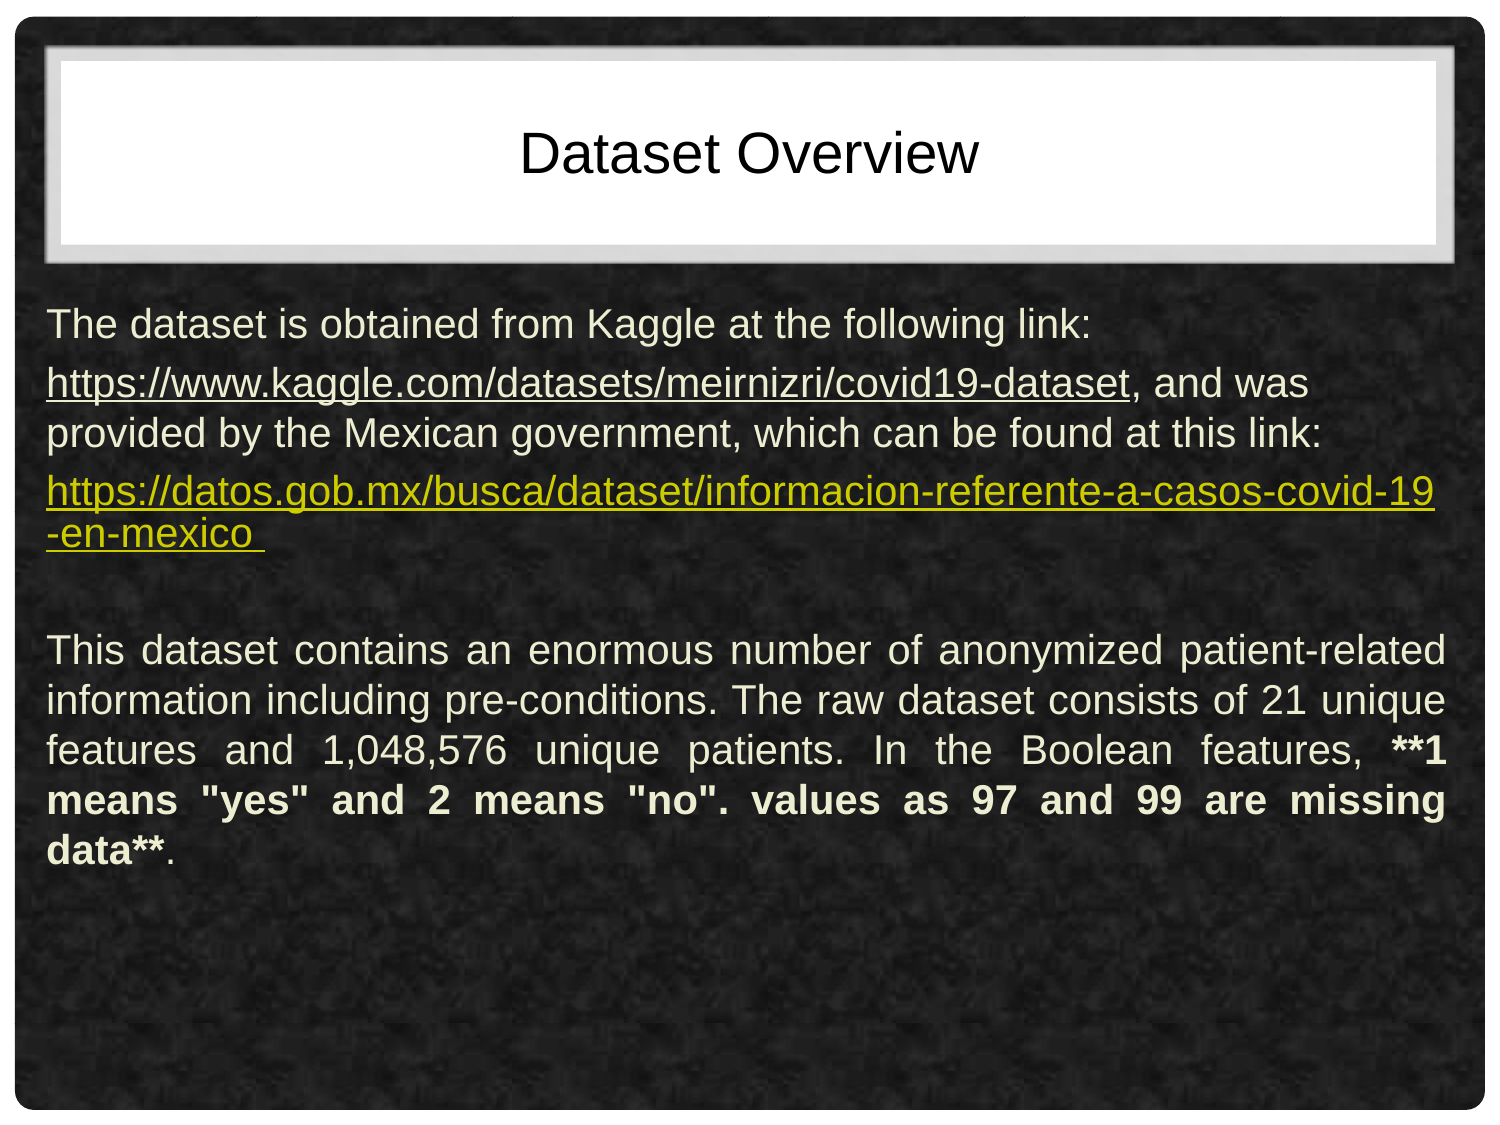

Dataset Overview
The dataset is obtained from Kaggle at the following link:
https://www.kaggle.com/datasets/meirnizri/covid19-dataset, and was provided by the Mexican government, which can be found at this link:
https://datos.gob.mx/busca/dataset/informacion-referente-a-casos-covid-19-en-mexico

This dataset contains an enormous number of anonymized patient-related information including pre-conditions. The raw dataset consists of 21 unique features and 1,048,576 unique patients. In the Boolean features, **1 means "yes" and 2 means "no". values as 97 and 99 are missing data**.